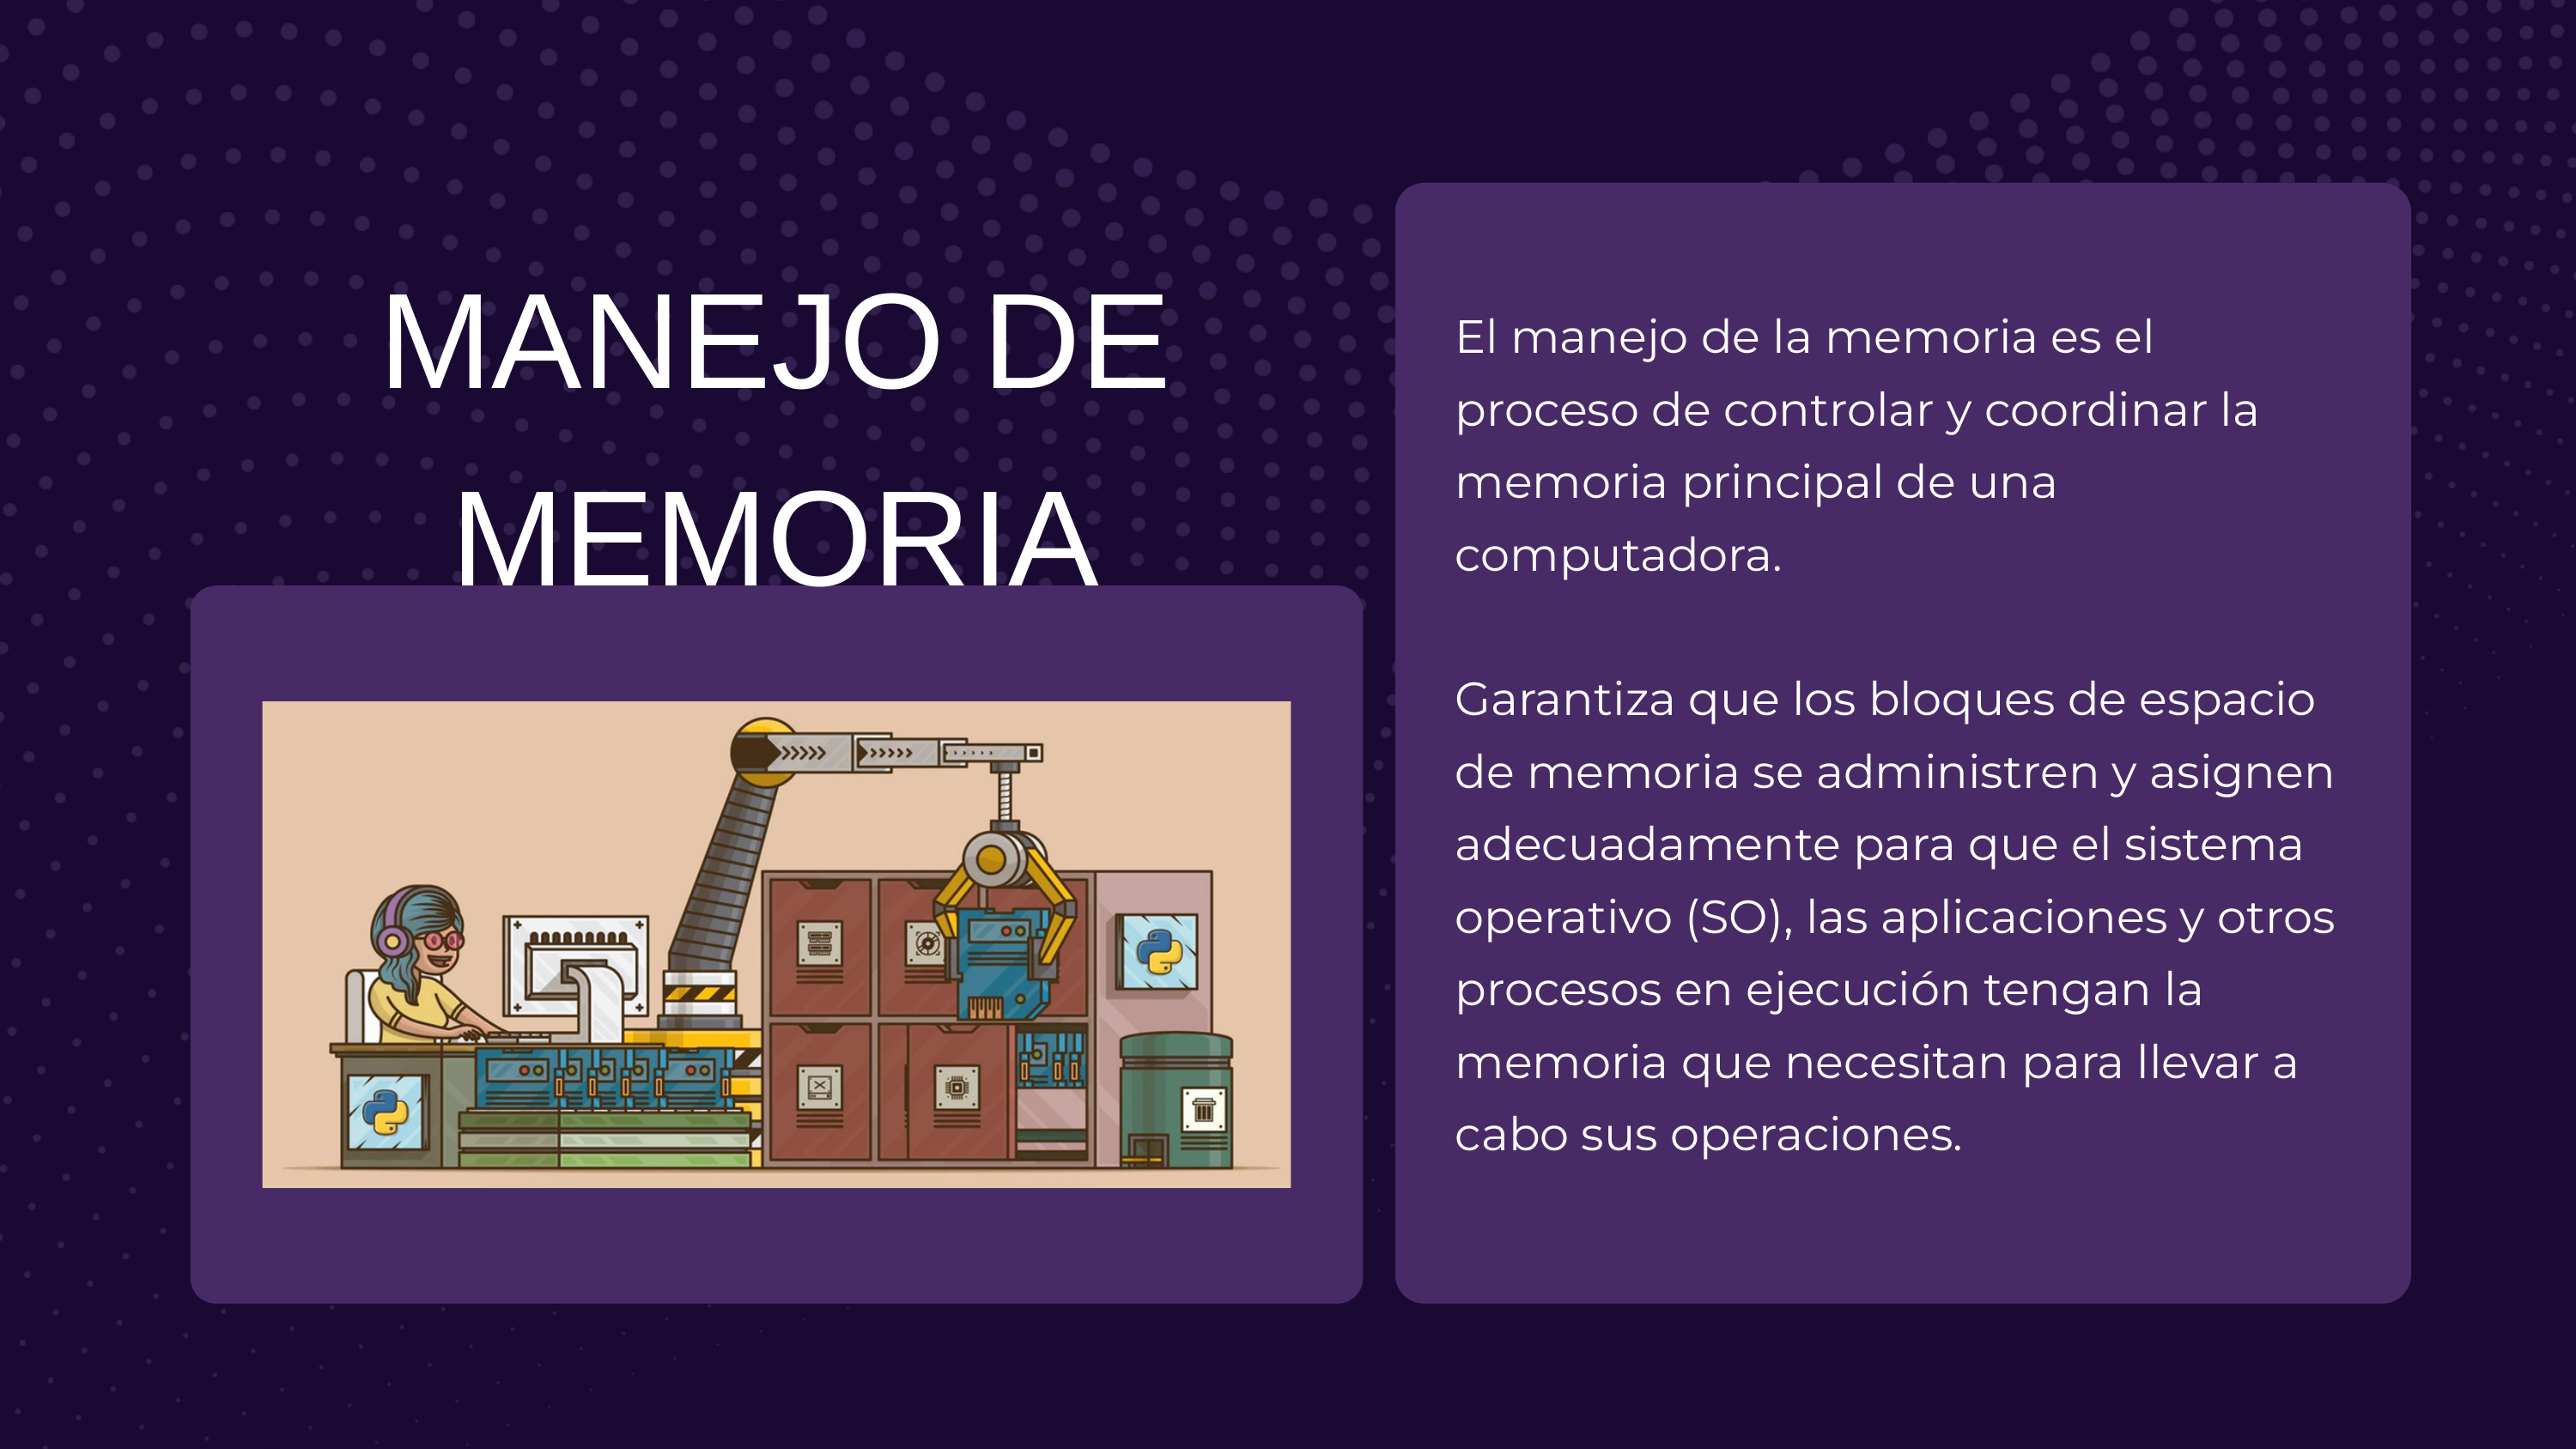

MANEJO DE MEMORIA
El manejo de la memoria es el proceso de controlar y coordinar la memoria principal de una computadora.

Garantiza que los bloques de espacio de memoria se administren y asignen adecuadamente para que el sistema operativo (SO), las aplicaciones y otros procesos en ejecución tengan la memoria que necesitan para llevar a cabo sus operaciones.